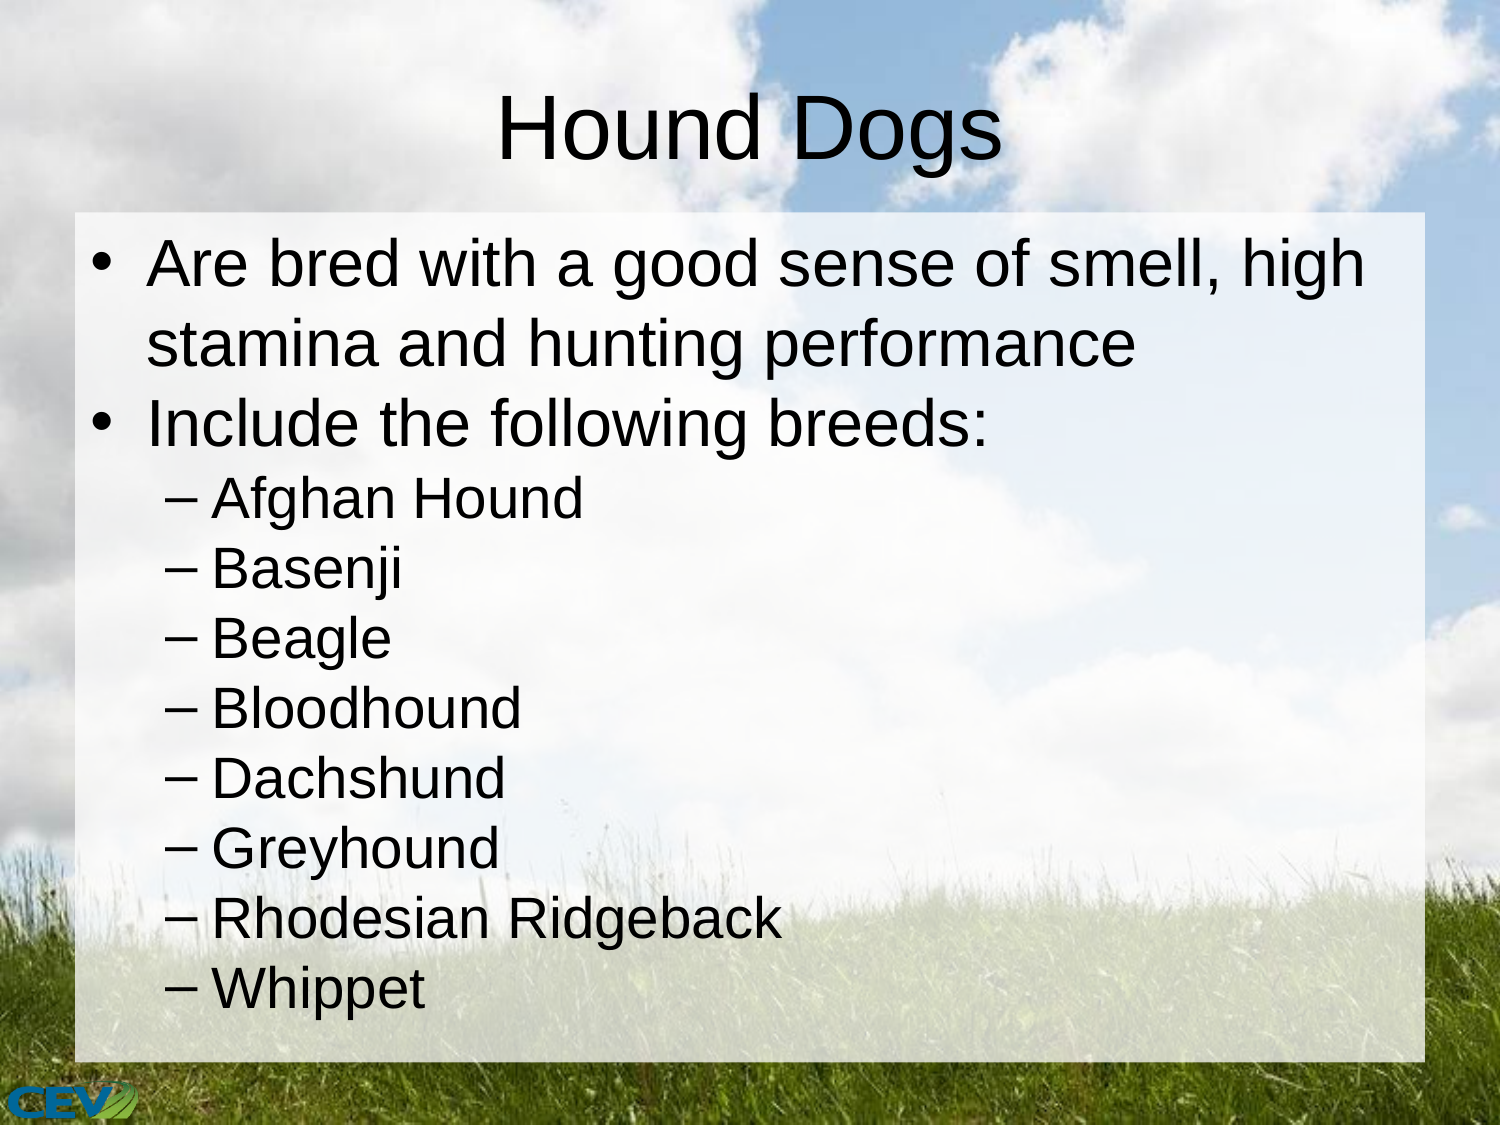

# Hound Dogs
Are bred with a good sense of smell, high stamina and hunting performance
Include the following breeds:
Afghan Hound
Basenji
Beagle
Bloodhound
Dachshund
Greyhound
Rhodesian Ridgeback
Whippet